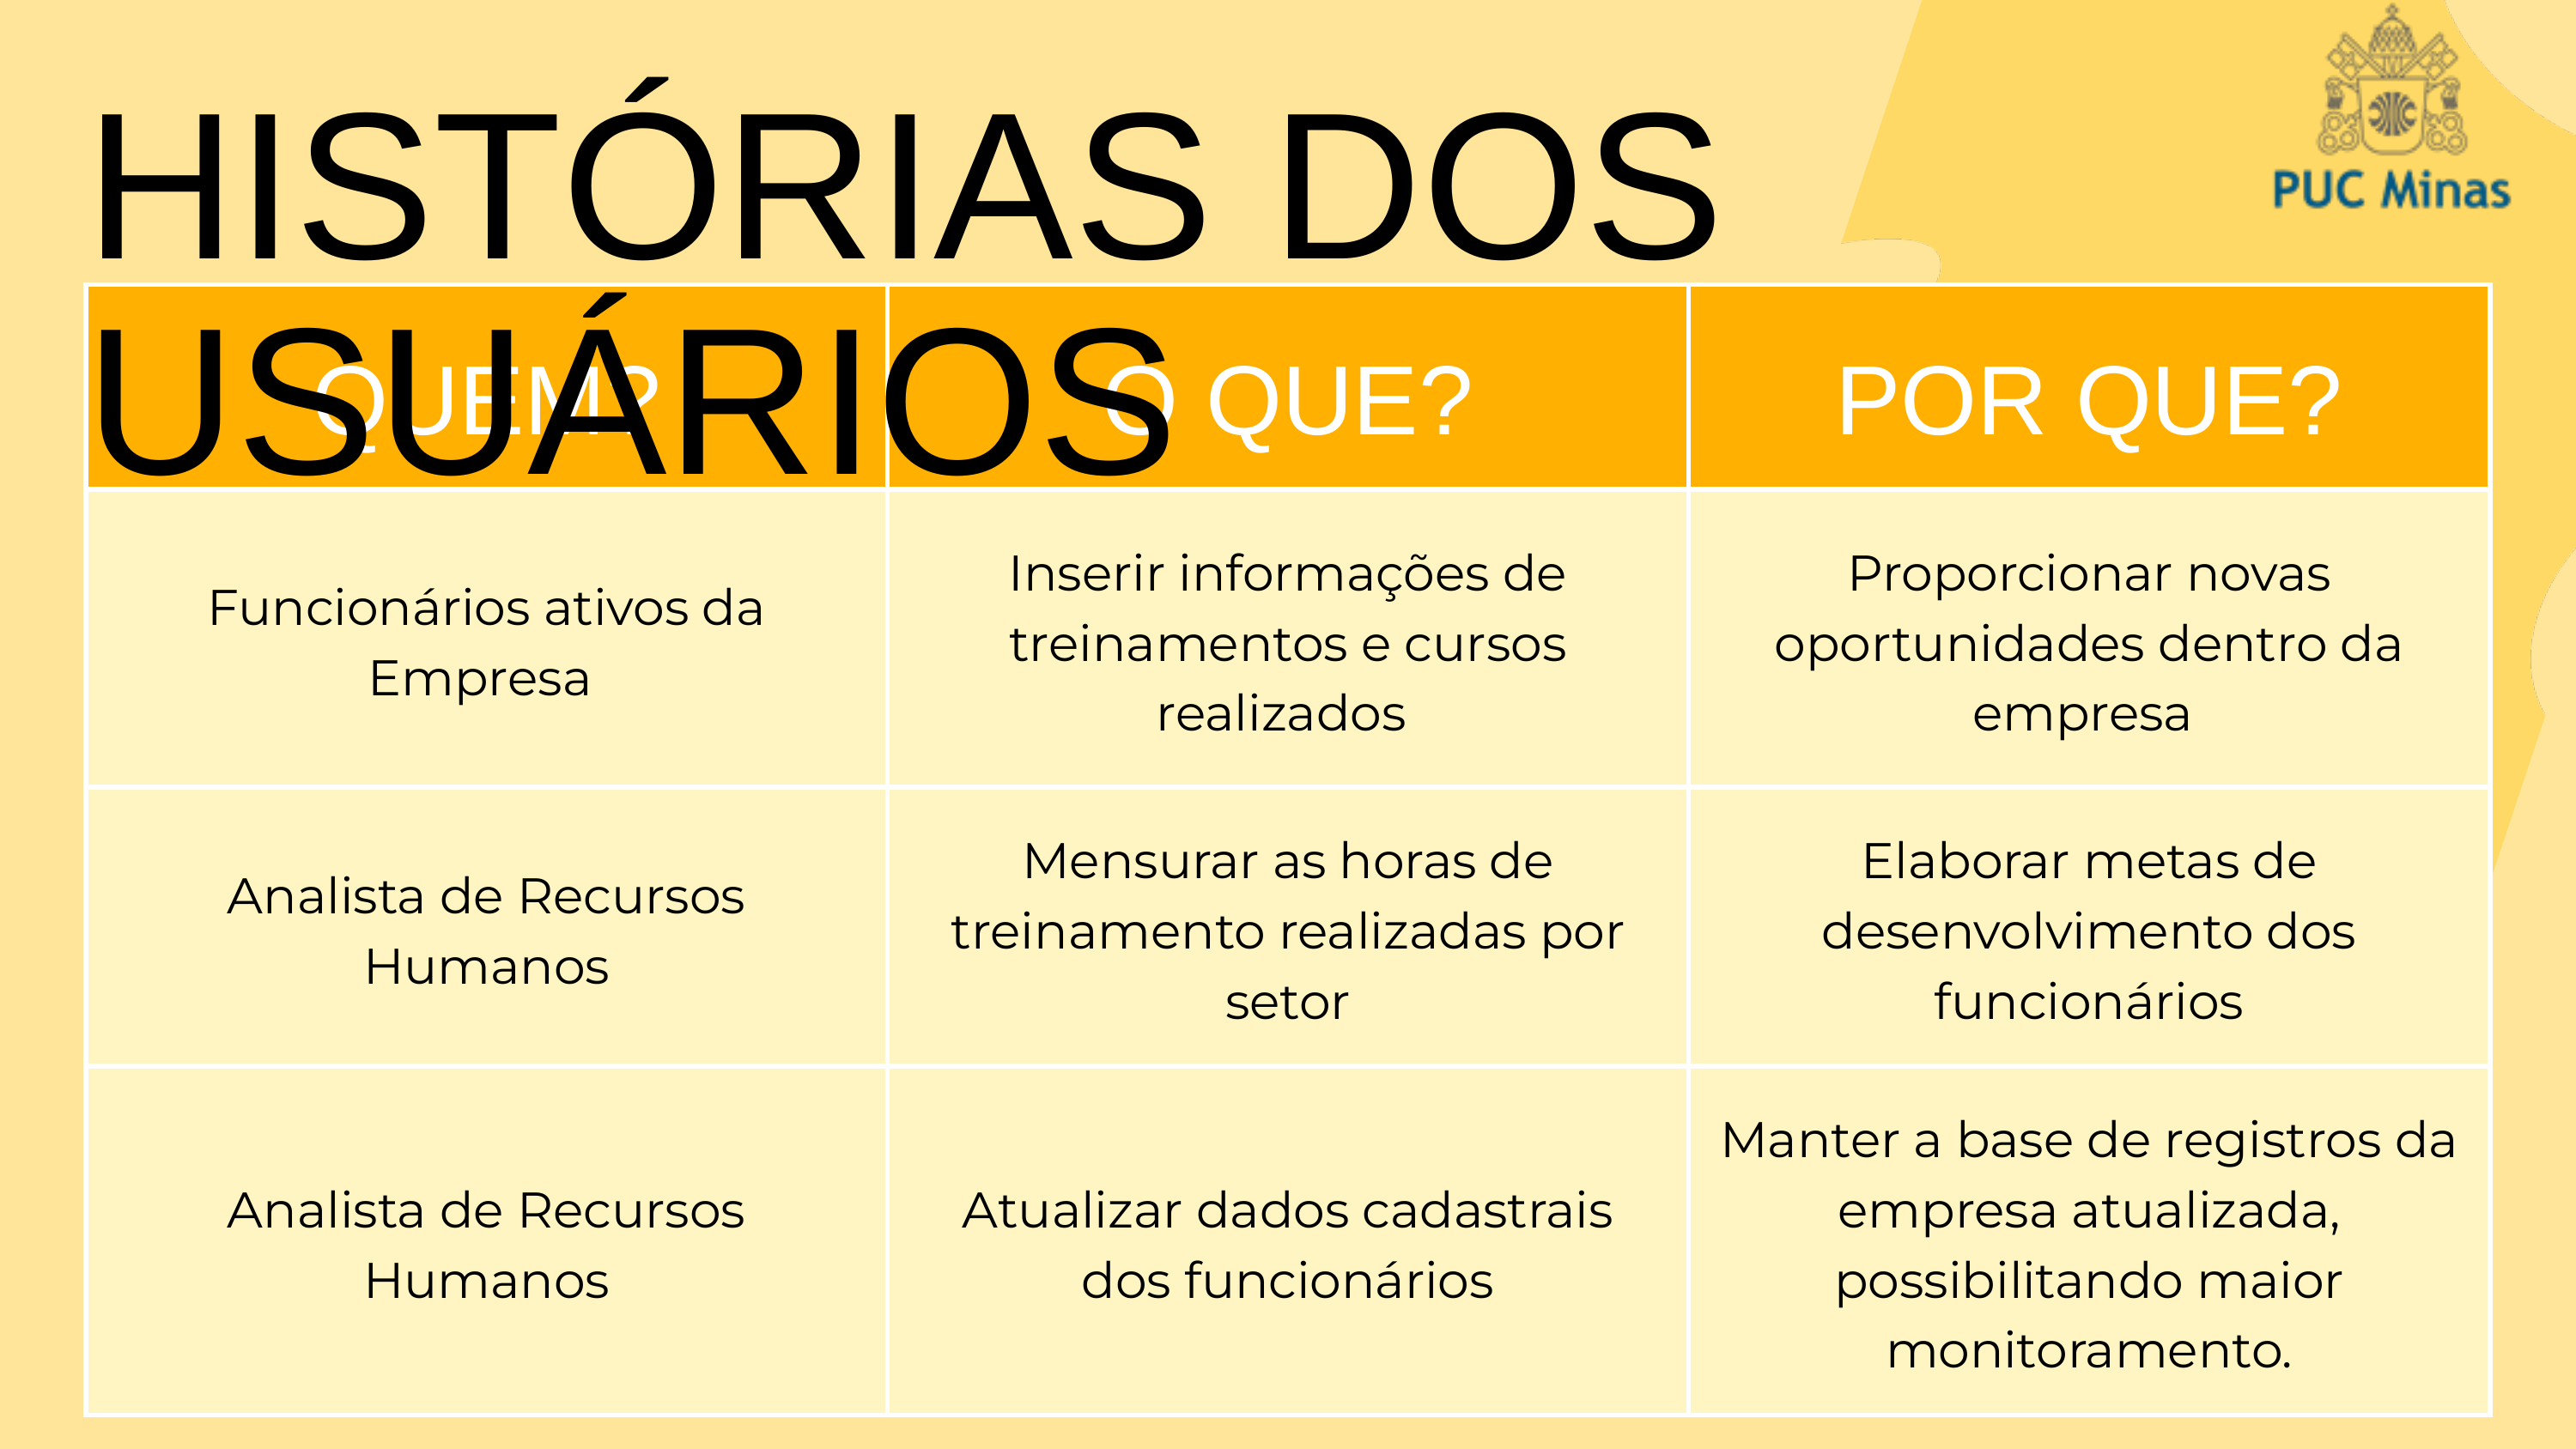

HISTÓRIAS DOS USUÁRIOS
| QUEM? | O QUE? | POR QUE? |
| --- | --- | --- |
| Funcionários ativos da Empresa | Inserir informações de treinamentos e cursos realizados | Proporcionar novas oportunidades dentro da empresa |
| Analista de Recursos Humanos | Mensurar as horas de treinamento realizadas por setor | Elaborar metas de desenvolvimento dos funcionários |
| Analista de Recursos Humanos | Atualizar dados cadastrais dos funcionários | Manter a base de registros da empresa atualizada, possibilitando maior monitoramento. |

1

2

3